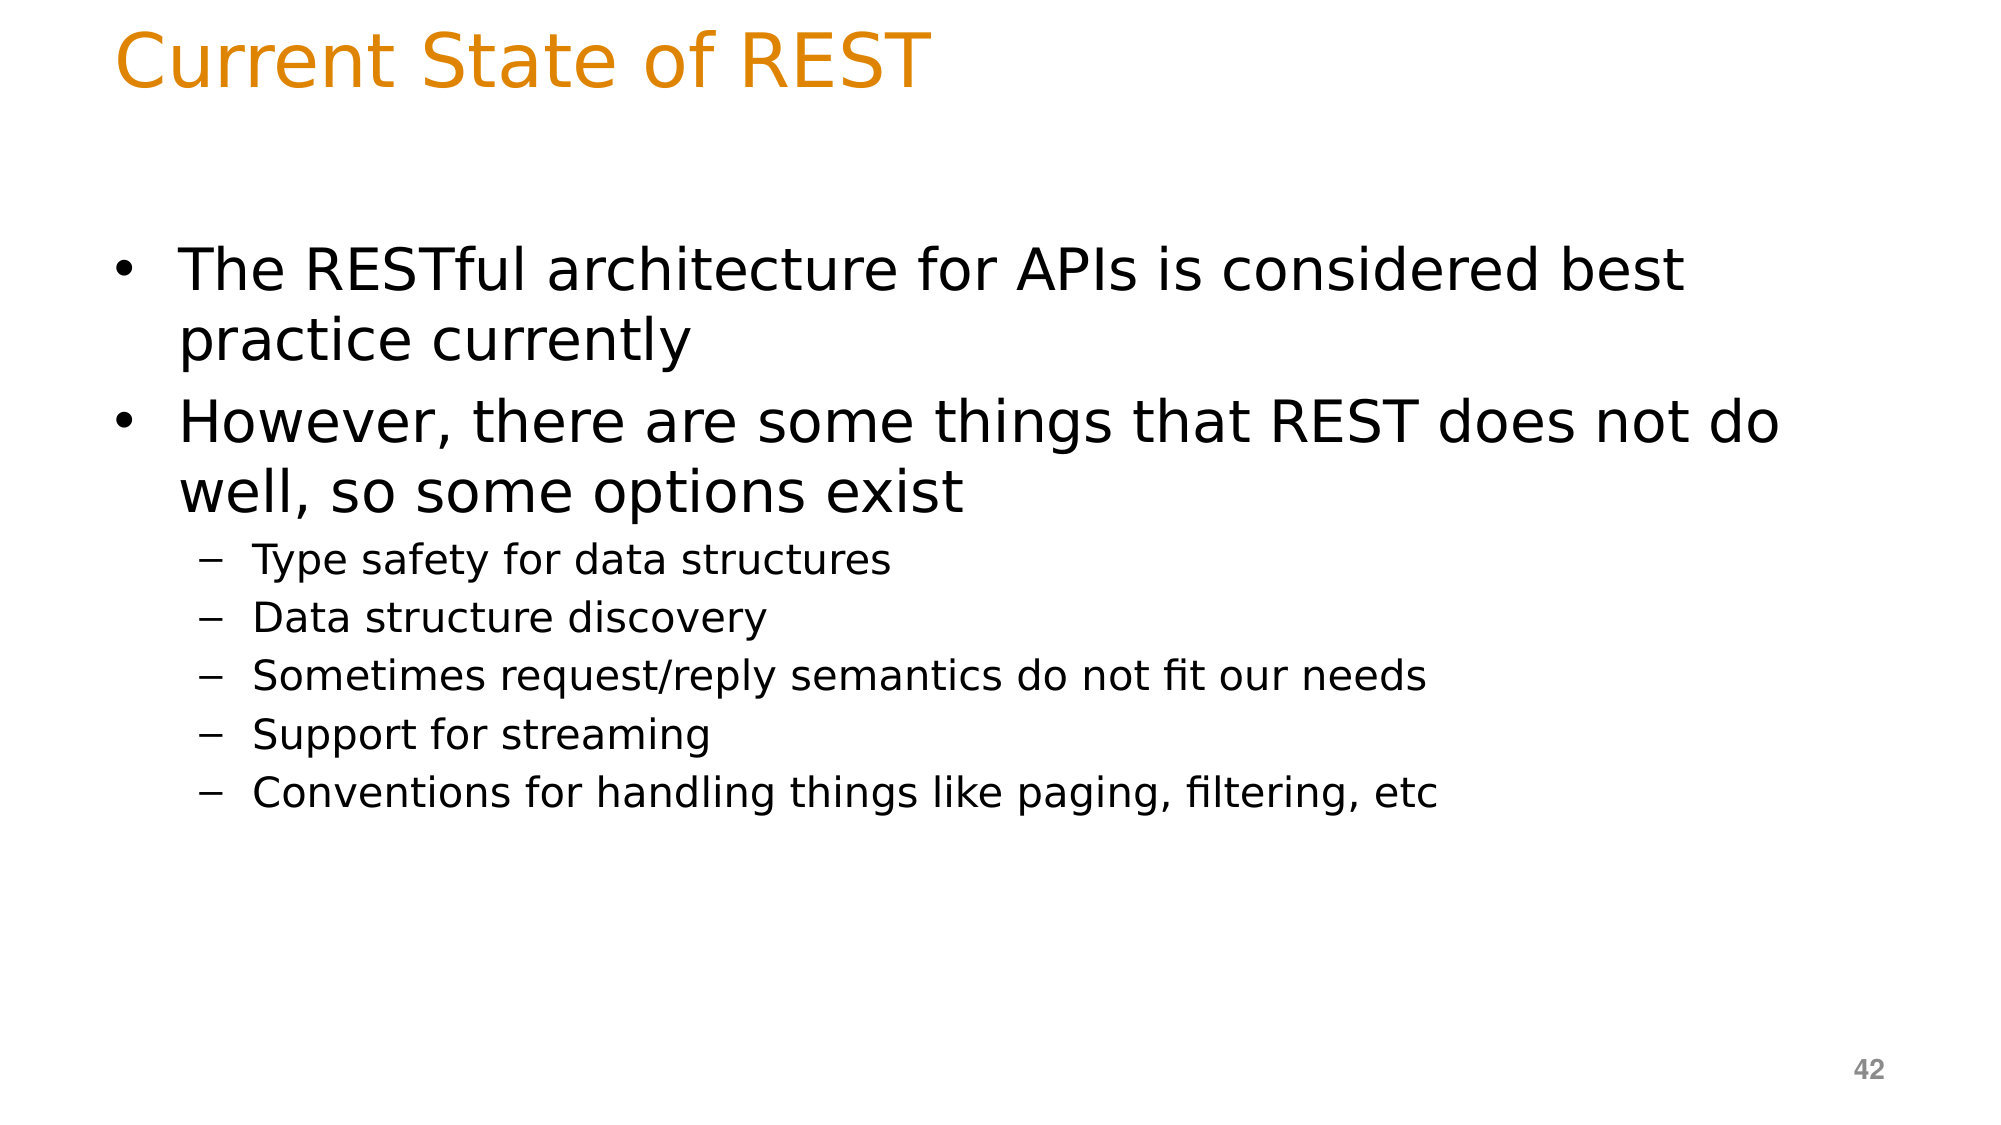

# Current State of REST
The RESTful architecture for APIs is considered best practice currently
However, there are some things that REST does not do well, so some options exist
Type safety for data structures
Data structure discovery
Sometimes request/reply semantics do not fit our needs
Support for streaming
Conventions for handling things like paging, filtering, etc
42